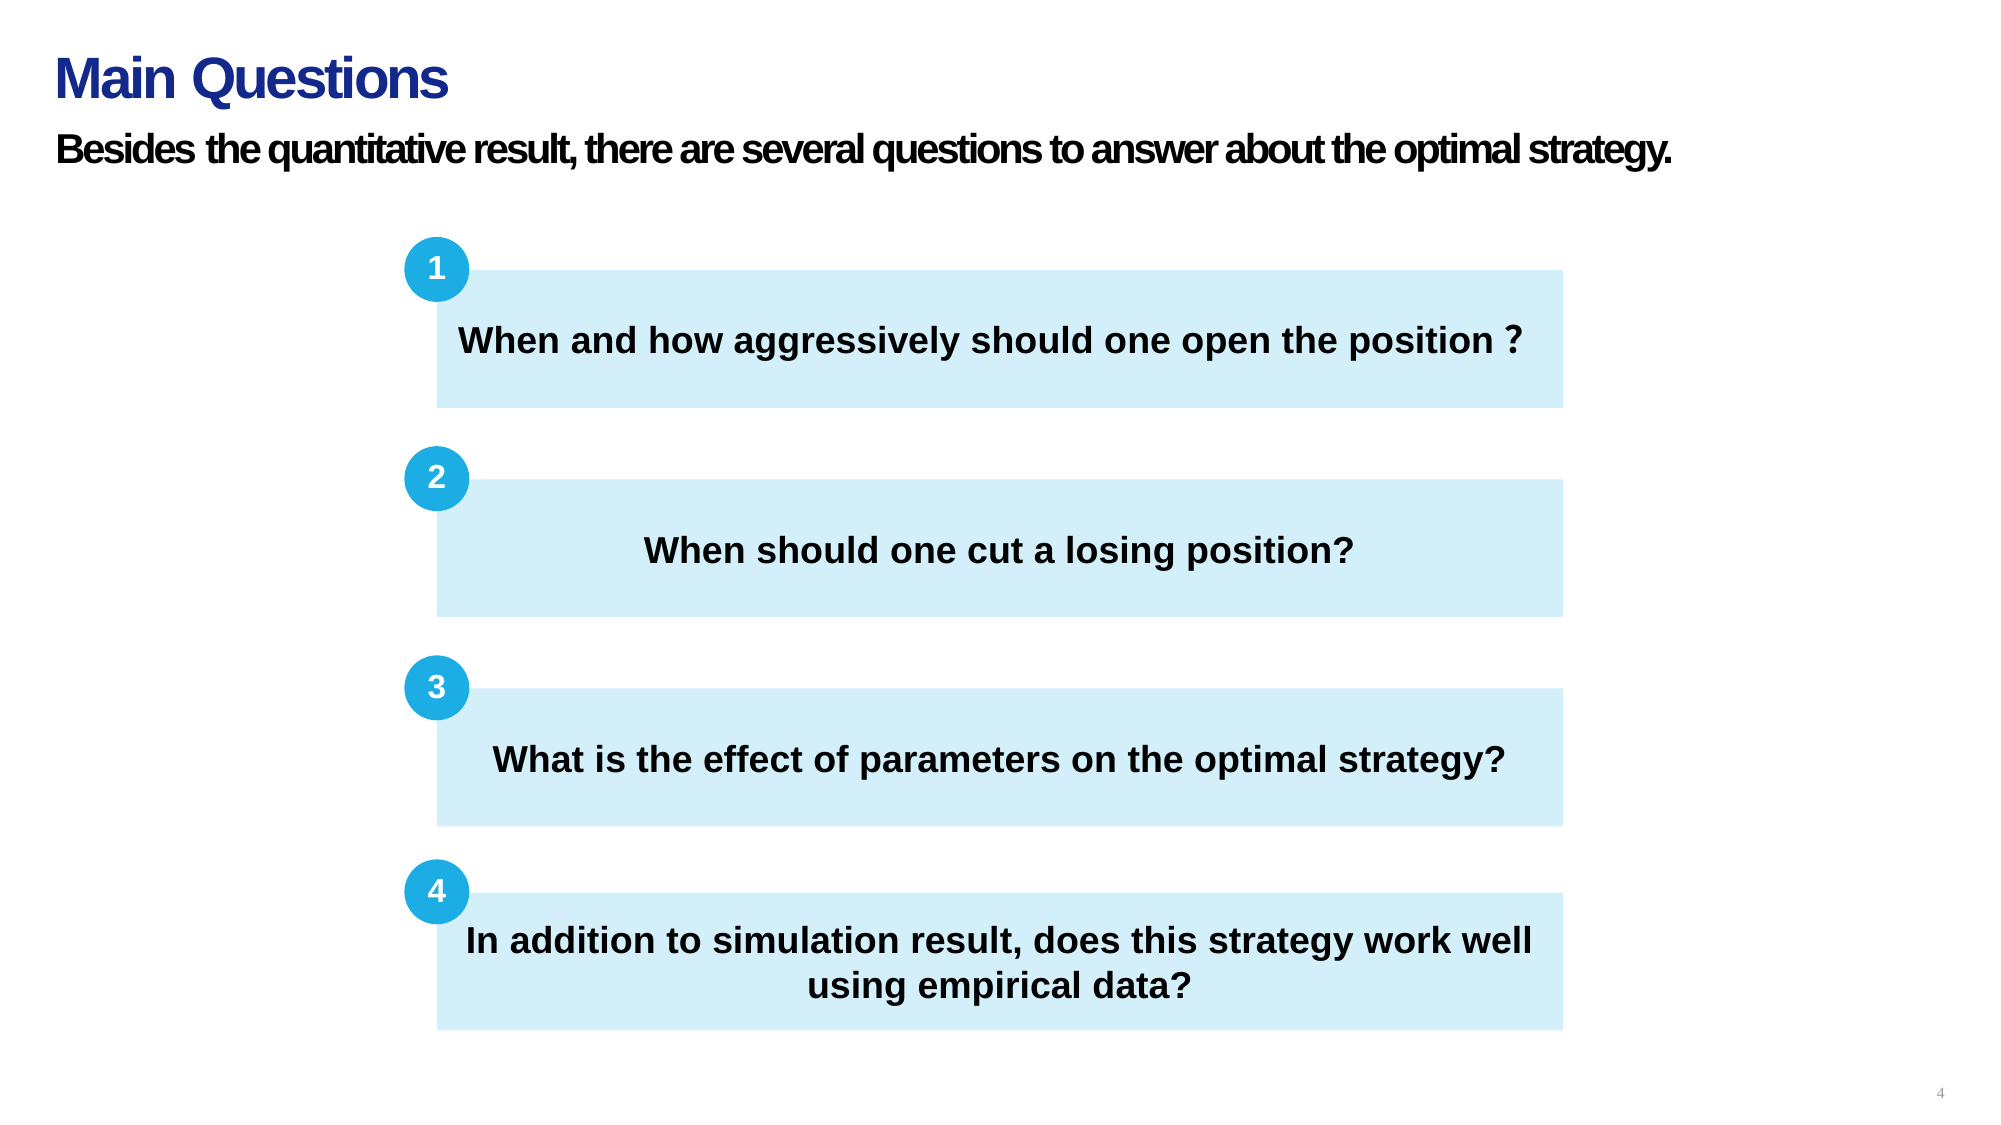

Main Questions
# Besides the quantitative result, there are several questions to answer about the optimal strategy.
1
When and how aggressively should one open the position？
2
When should one cut a losing position?
3
What is the effect of parameters on the optimal strategy?
4
In addition to simulation result, does this strategy work well using empirical data?